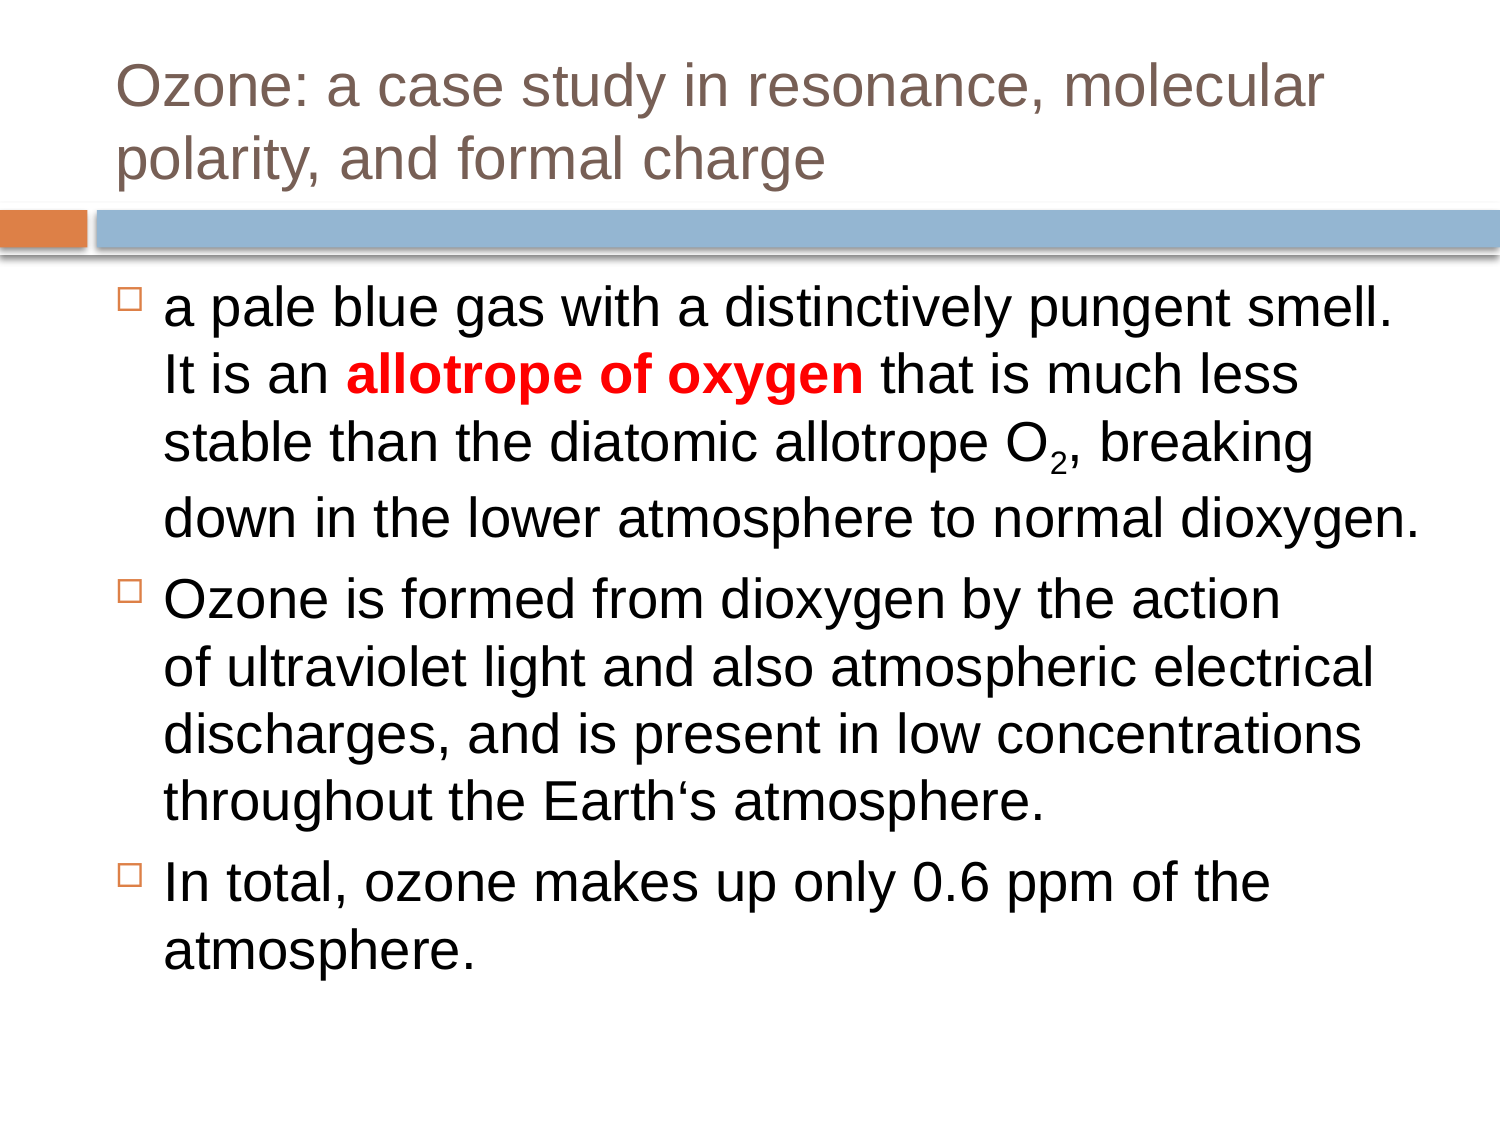

# Ozone: a case study in resonance, molecular polarity, and formal charge
a pale blue gas with a distinctively pungent smell. It is an allotrope of oxygen that is much less stable than the diatomic allotrope O2, breaking down in the lower atmosphere to normal dioxygen.
Ozone is formed from dioxygen by the action of ultraviolet light and also atmospheric electrical discharges, and is present in low concentrations throughout the Earth‘s atmosphere.
In total, ozone makes up only 0.6 ppm of the atmosphere.